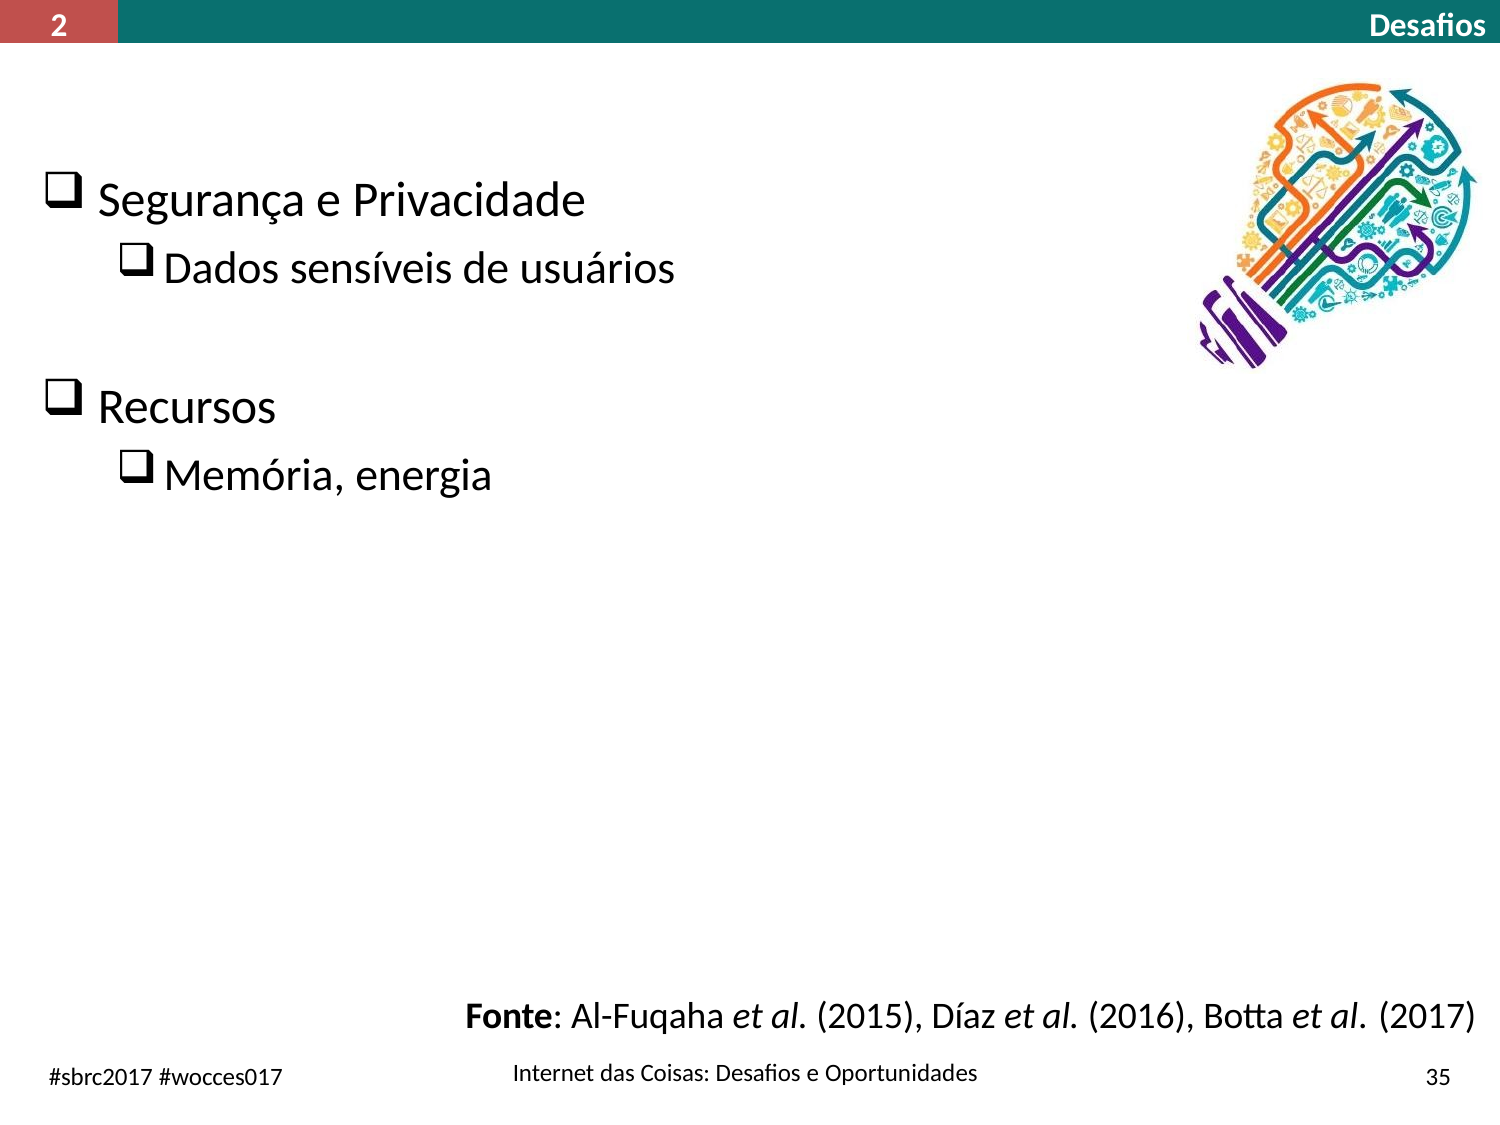

2
Desafios

Segurança e Privacidade
Dados sensíveis de usuários

Recursos
Memória, energia
Fonte: Al-Fuqaha et al. (2015), Díaz et al. (2016), Botta et al. (2017)
Internet das Coisas: Desafios e Oportunidades
#sbrc2017 #wocces017
35